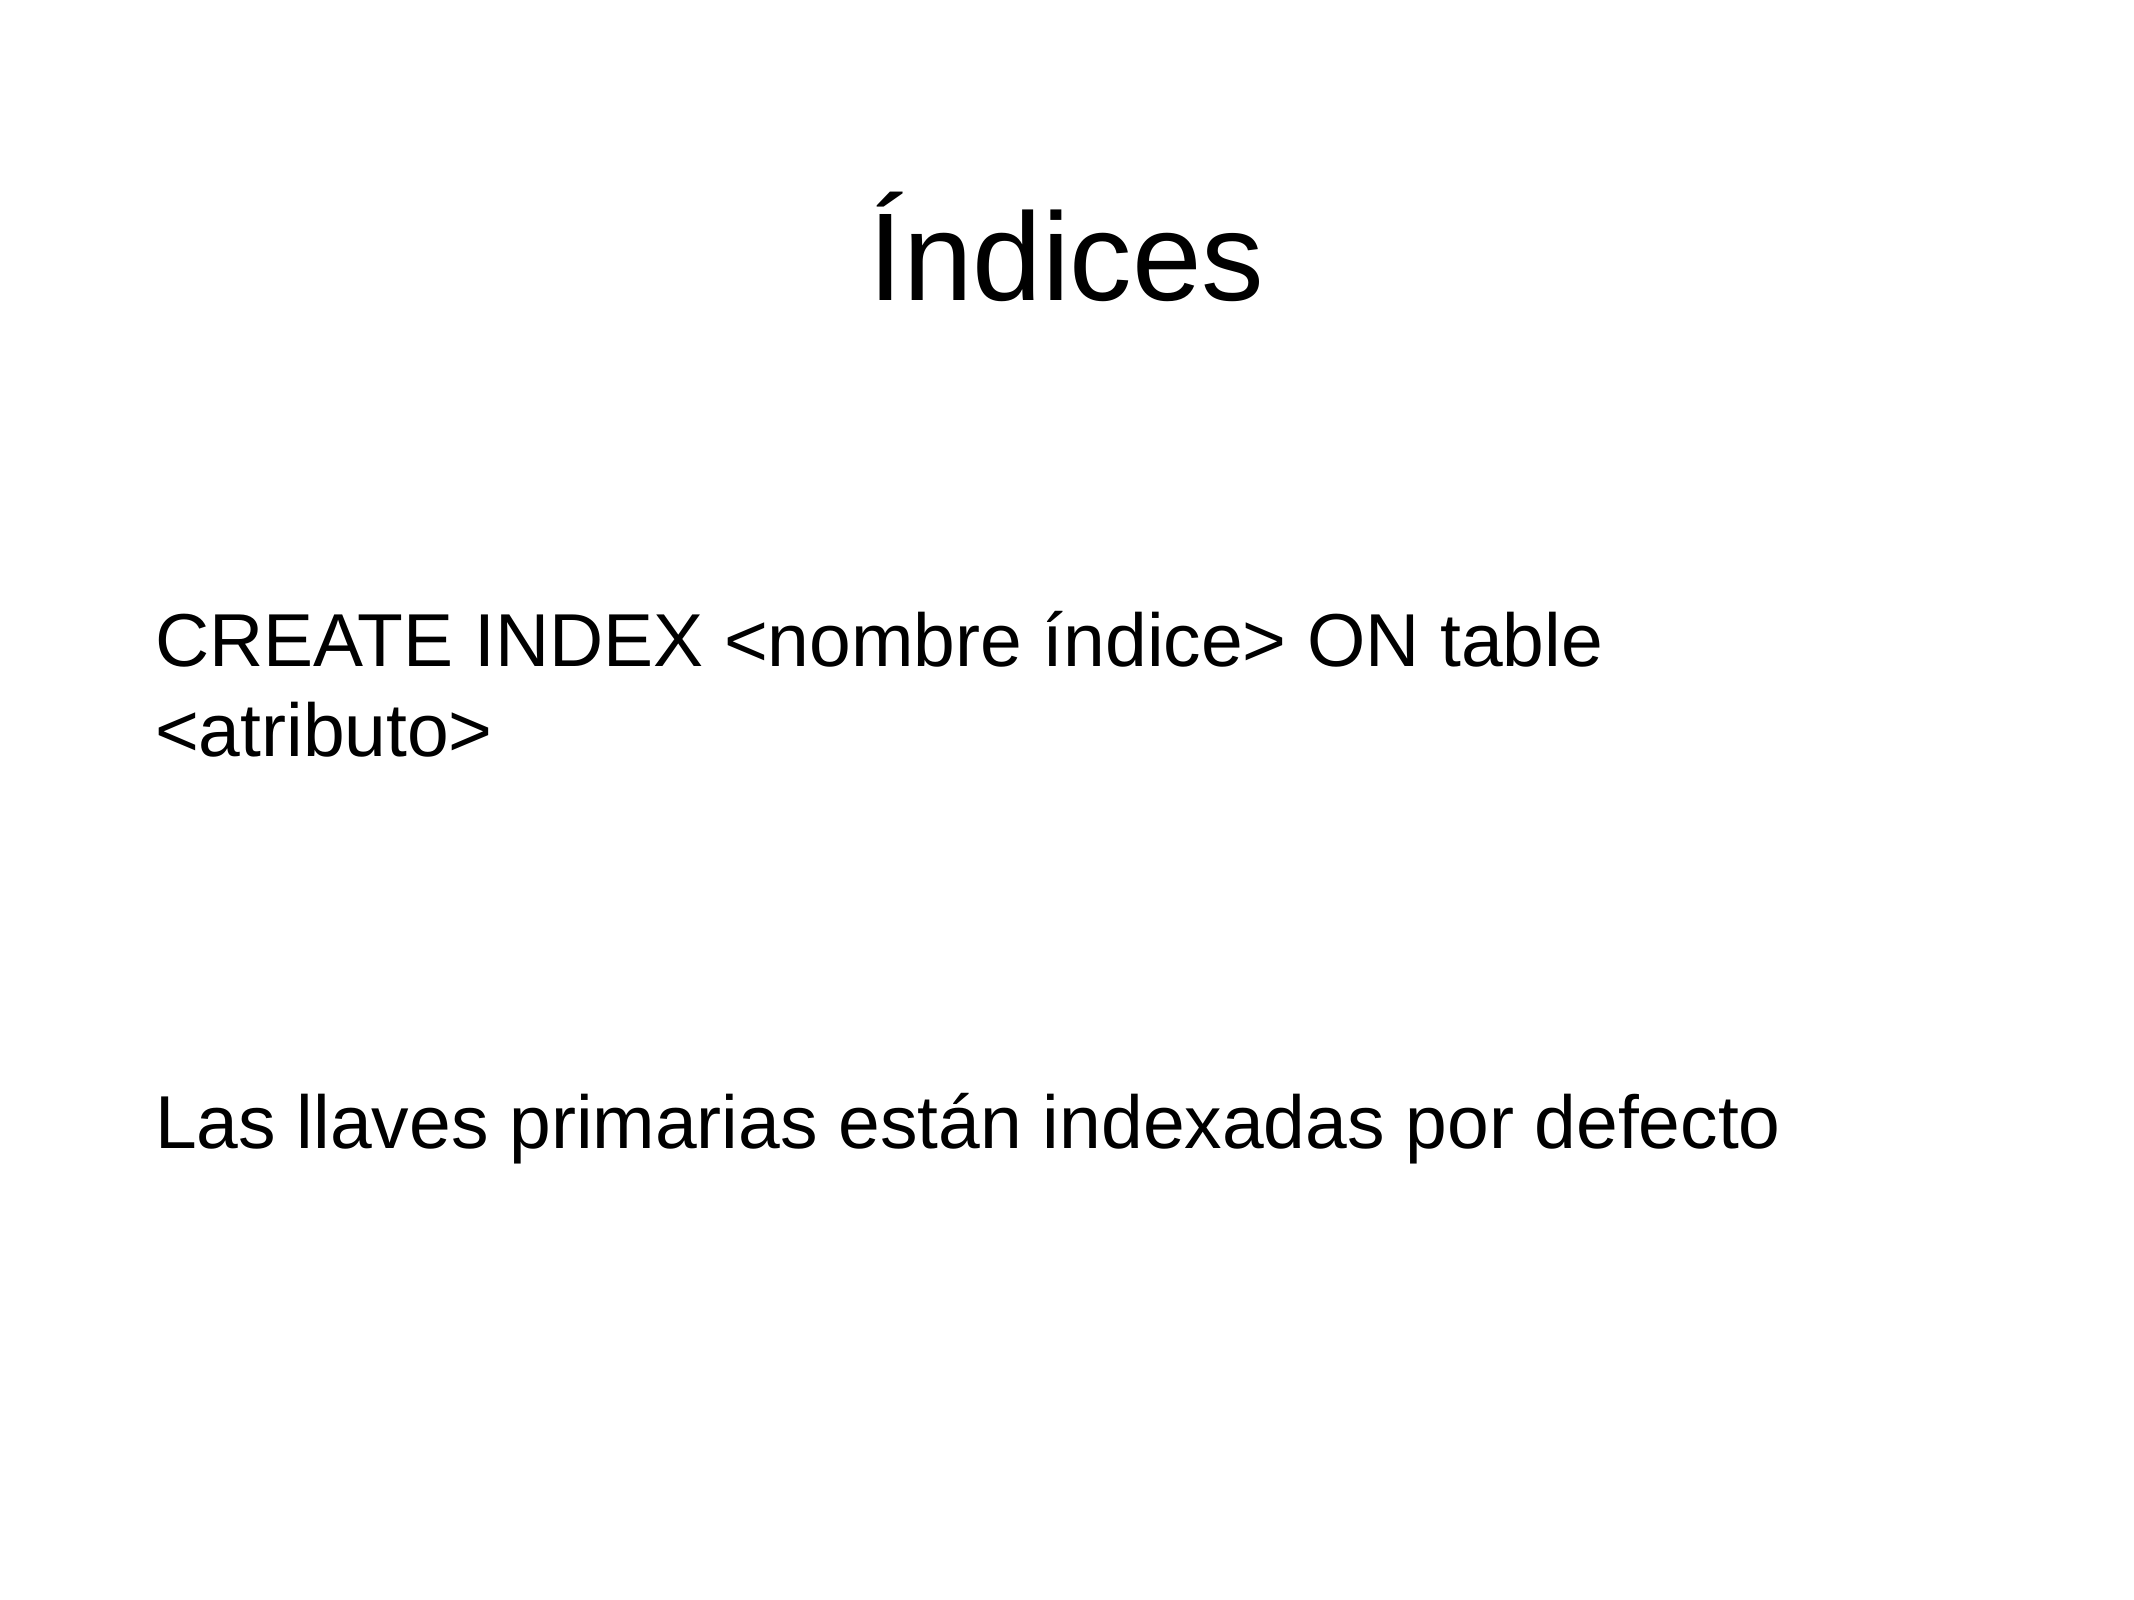

Índices
CREATE INDEX <nombre índice> ON table <atributo>
Las llaves primarias están indexadas por defecto